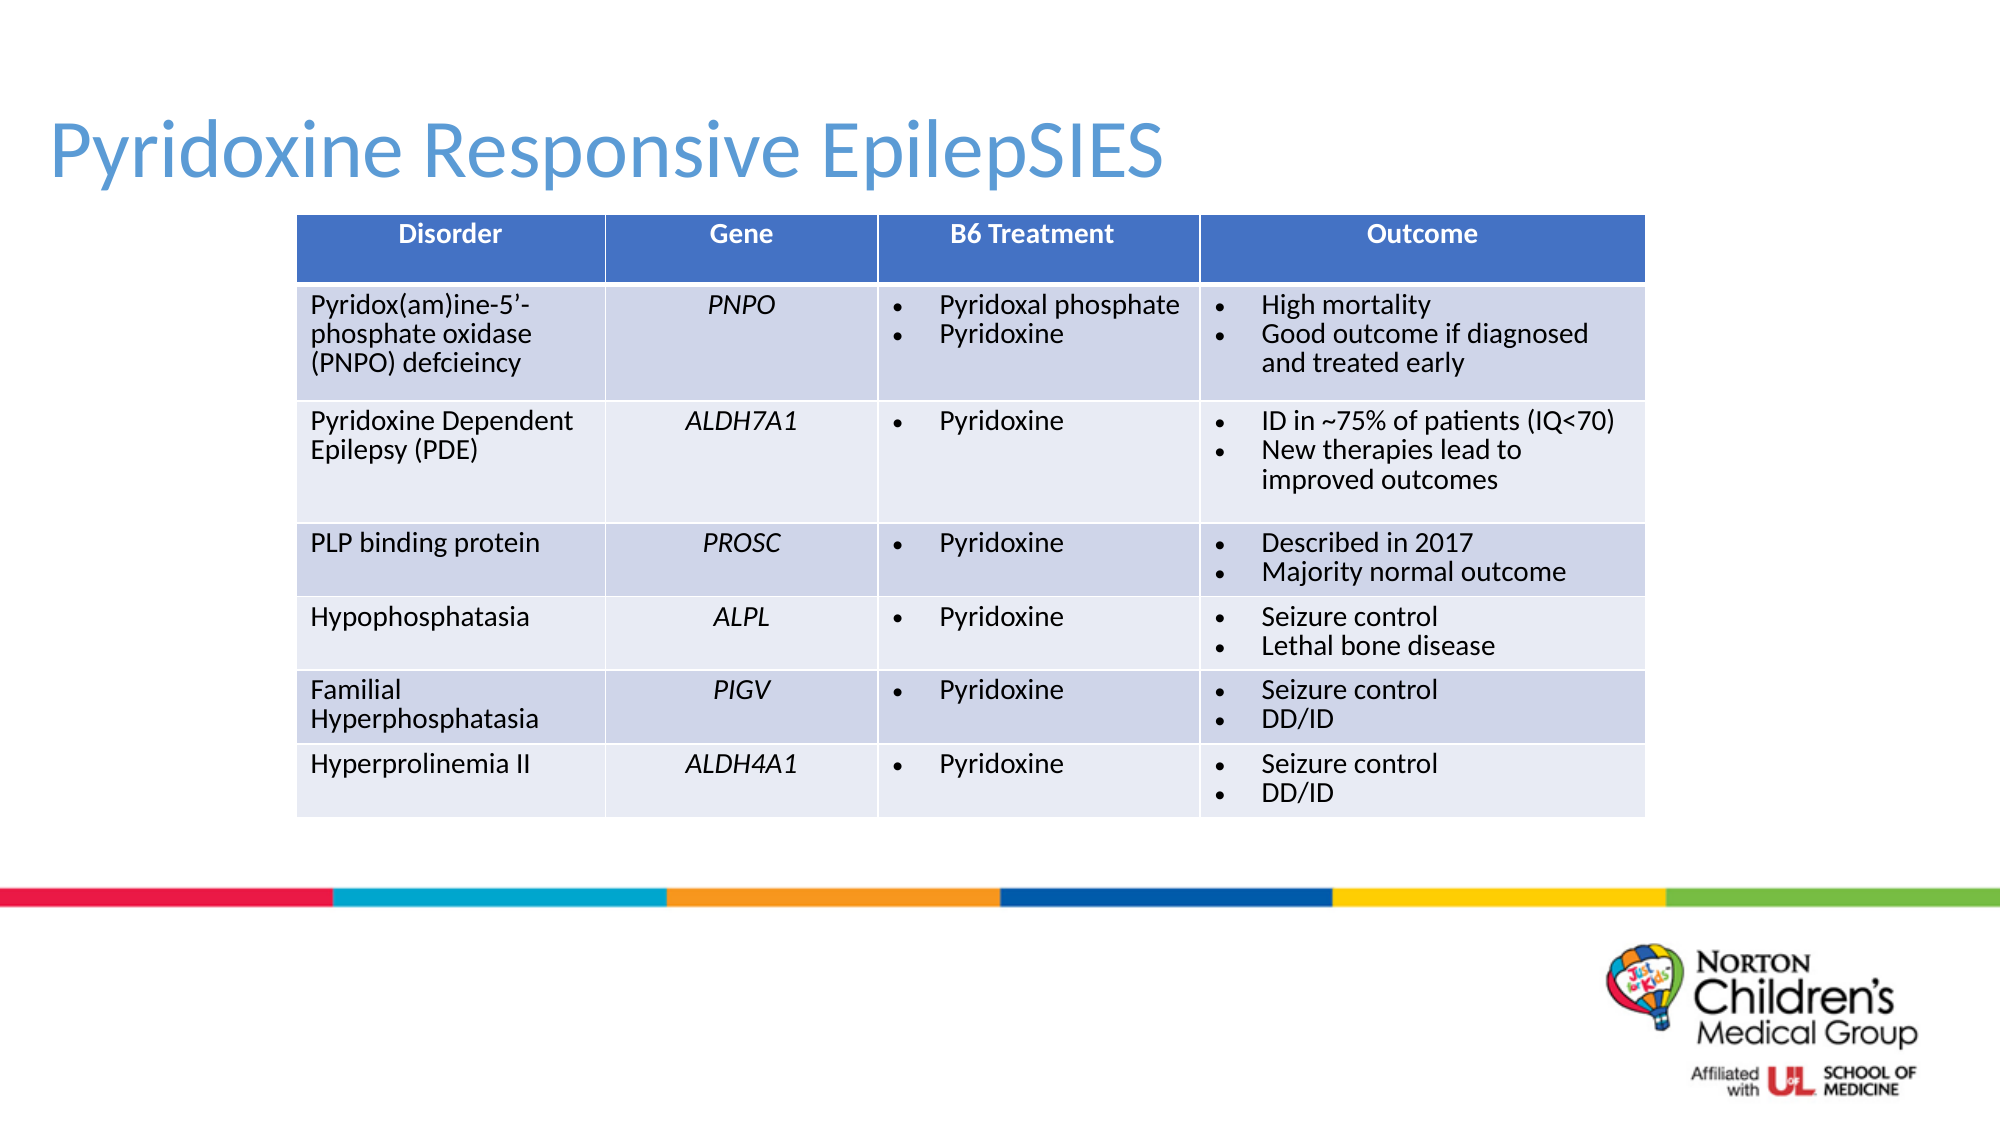

# Pyridoxine Responsive EpilepSIES
| Disorder | Gene | B6 Treatment | Outcome |
| --- | --- | --- | --- |
| Pyridox(am)ine-5’-phosphate oxidase (PNPO) defcieincy | PNPO | Pyridoxal phosphate Pyridoxine | High mortality Good outcome if diagnosed and treated early |
| Pyridoxine Dependent Epilepsy (PDE) | ALDH7A1 | Pyridoxine | ID in ~75% of patients (IQ<70) New therapies lead to improved outcomes |
| PLP binding protein | PROSC | Pyridoxine | Described in 2017 Majority normal outcome |
| Hypophosphatasia | ALPL | Pyridoxine | Seizure control Lethal bone disease |
| Familial Hyperphosphatasia | PIGV | Pyridoxine | Seizure control DD/ID |
| Hyperprolinemia II | ALDH4A1 | Pyridoxine | Seizure control DD/ID |